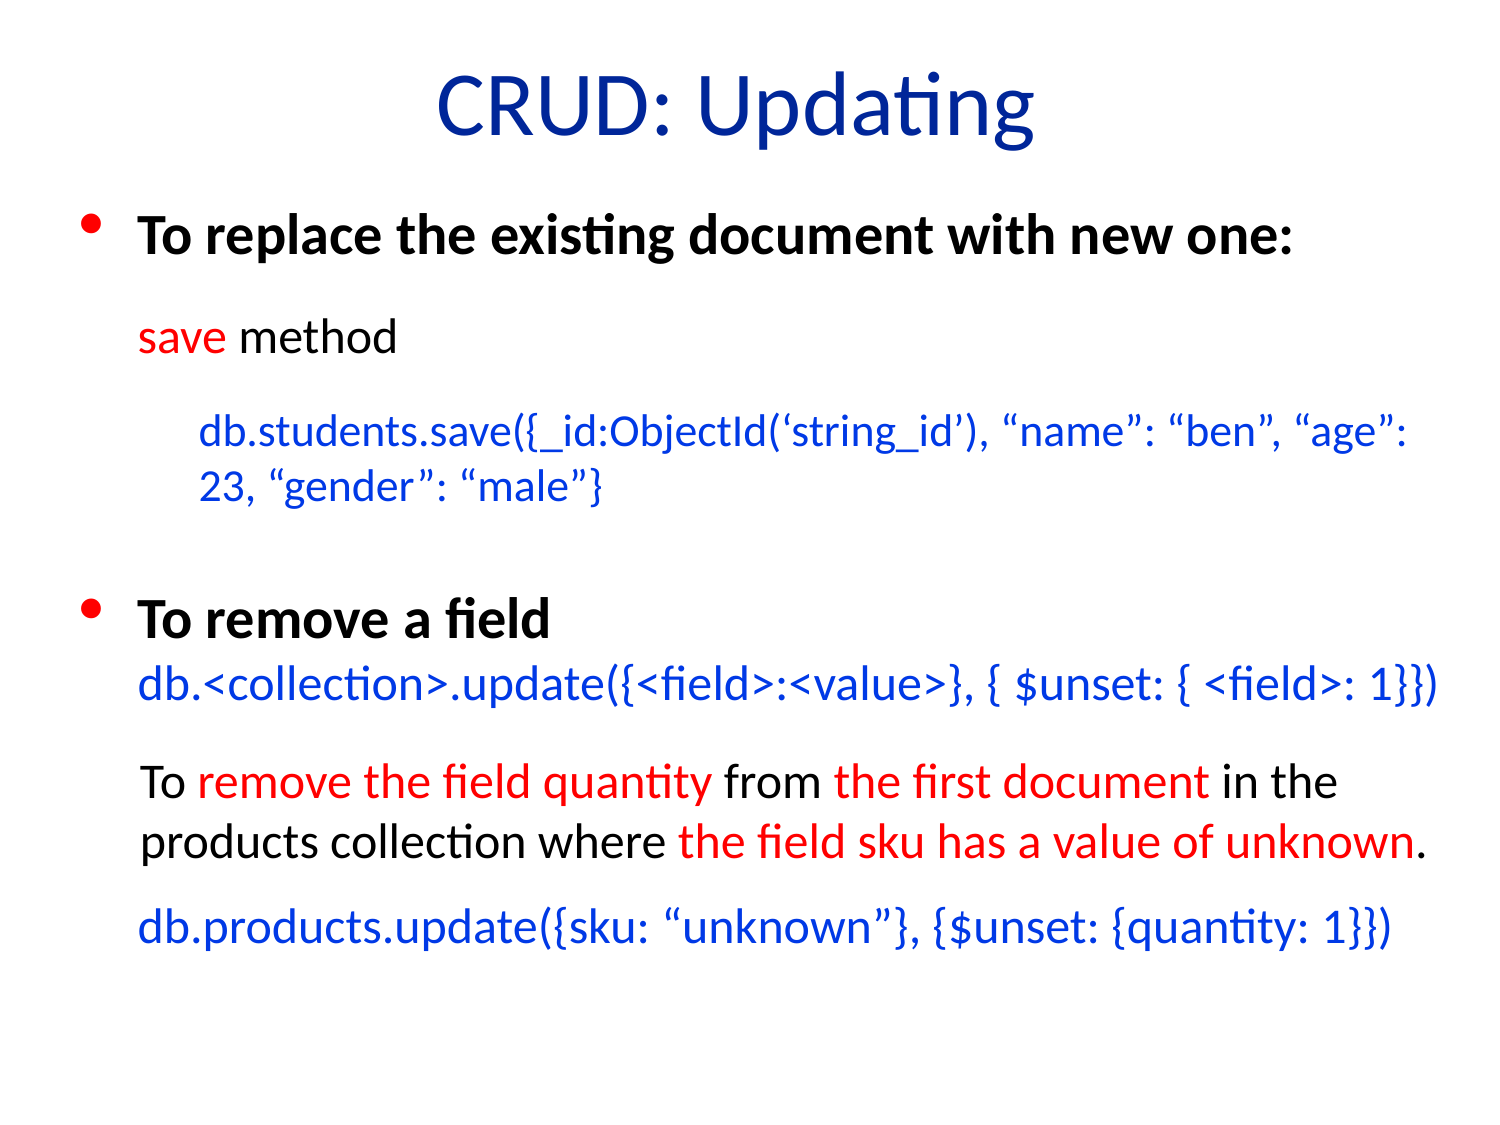

# CRUD: Updating
To replace the existing document with new one:
     save method
db.students.save({_id:ObjectId(‘string_id’), “name”: “ben”, “age”: 23, “gender”: “male”}

To remove a field
     db.<collection>.update({<field>:<value>}, { $unset: { <field>: 1}})
To remove the field quantity from the first document in the products collection where the field sku has a value of unknown.
     db.products.update({sku: “unknown”}, {$unset: {quantity: 1}})
48